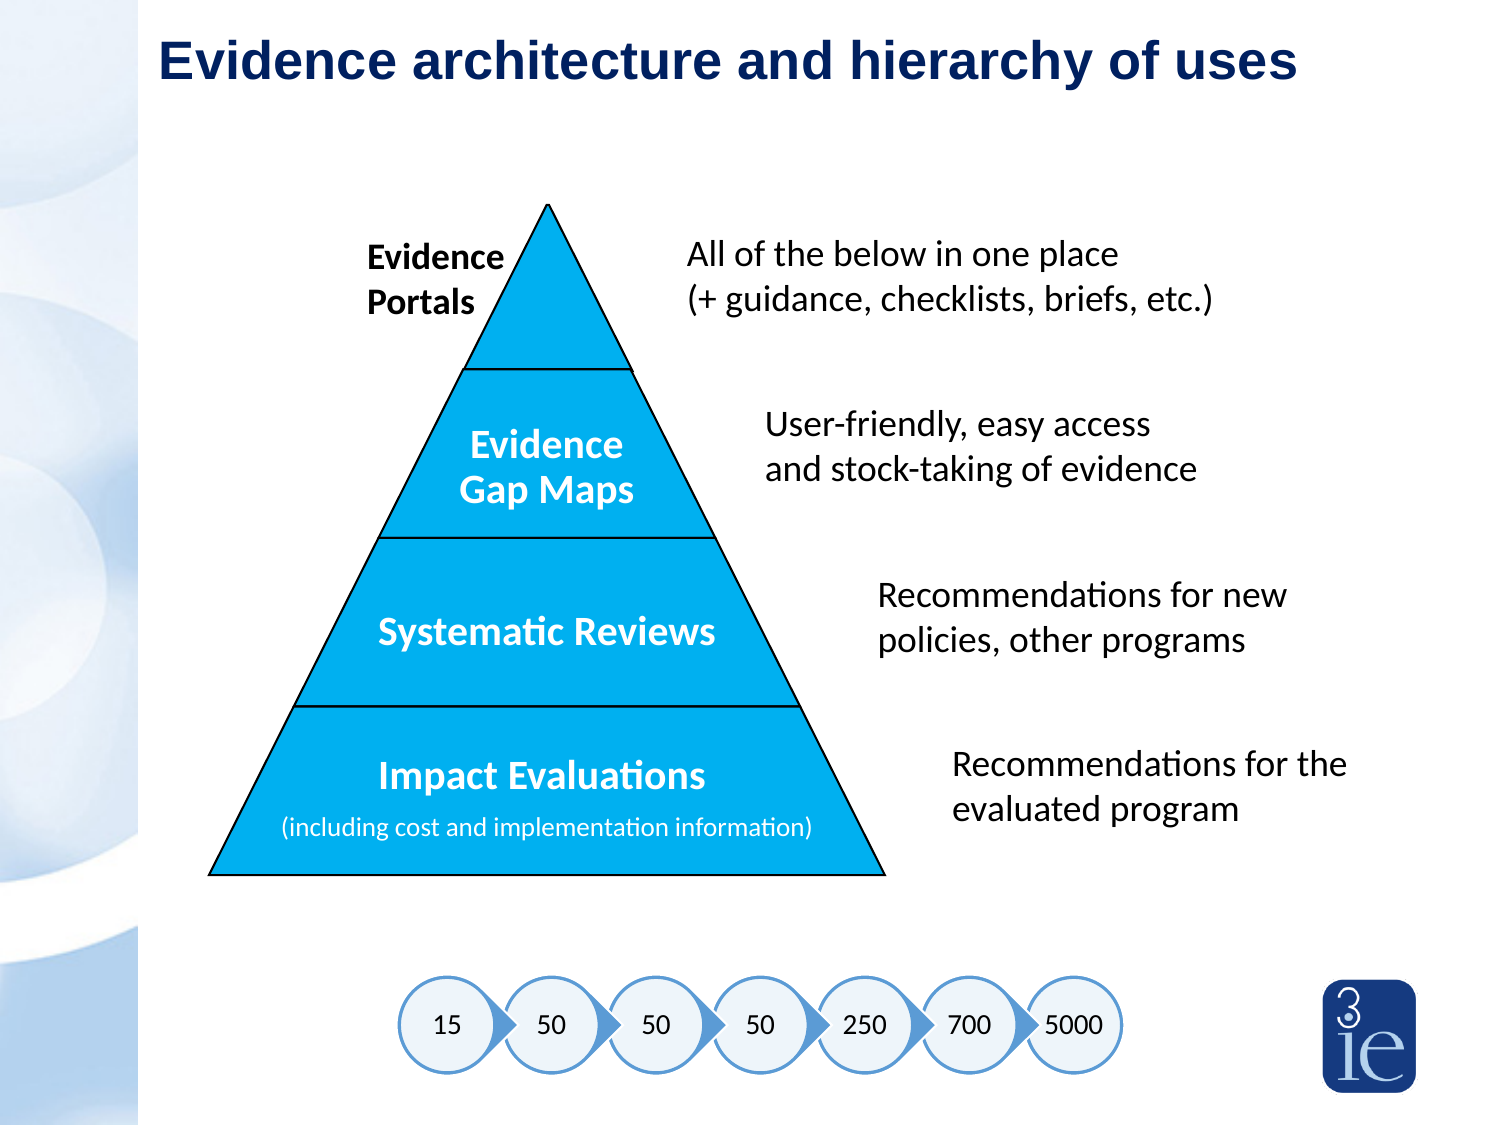

Evidence architecture and hierarchy of uses

Evidence Gap Maps
Systematic Reviews
Impact Evaluations
(including cost and implementation information)
All of the below in one place
(+ guidance, checklists, briefs, etc.)
Evidence Portals
User-friendly, easy access and stock-taking of evidence
Recommendations for new policies, other programs
Recommendations for the evaluated program
5000
700
250
50
50
50
15